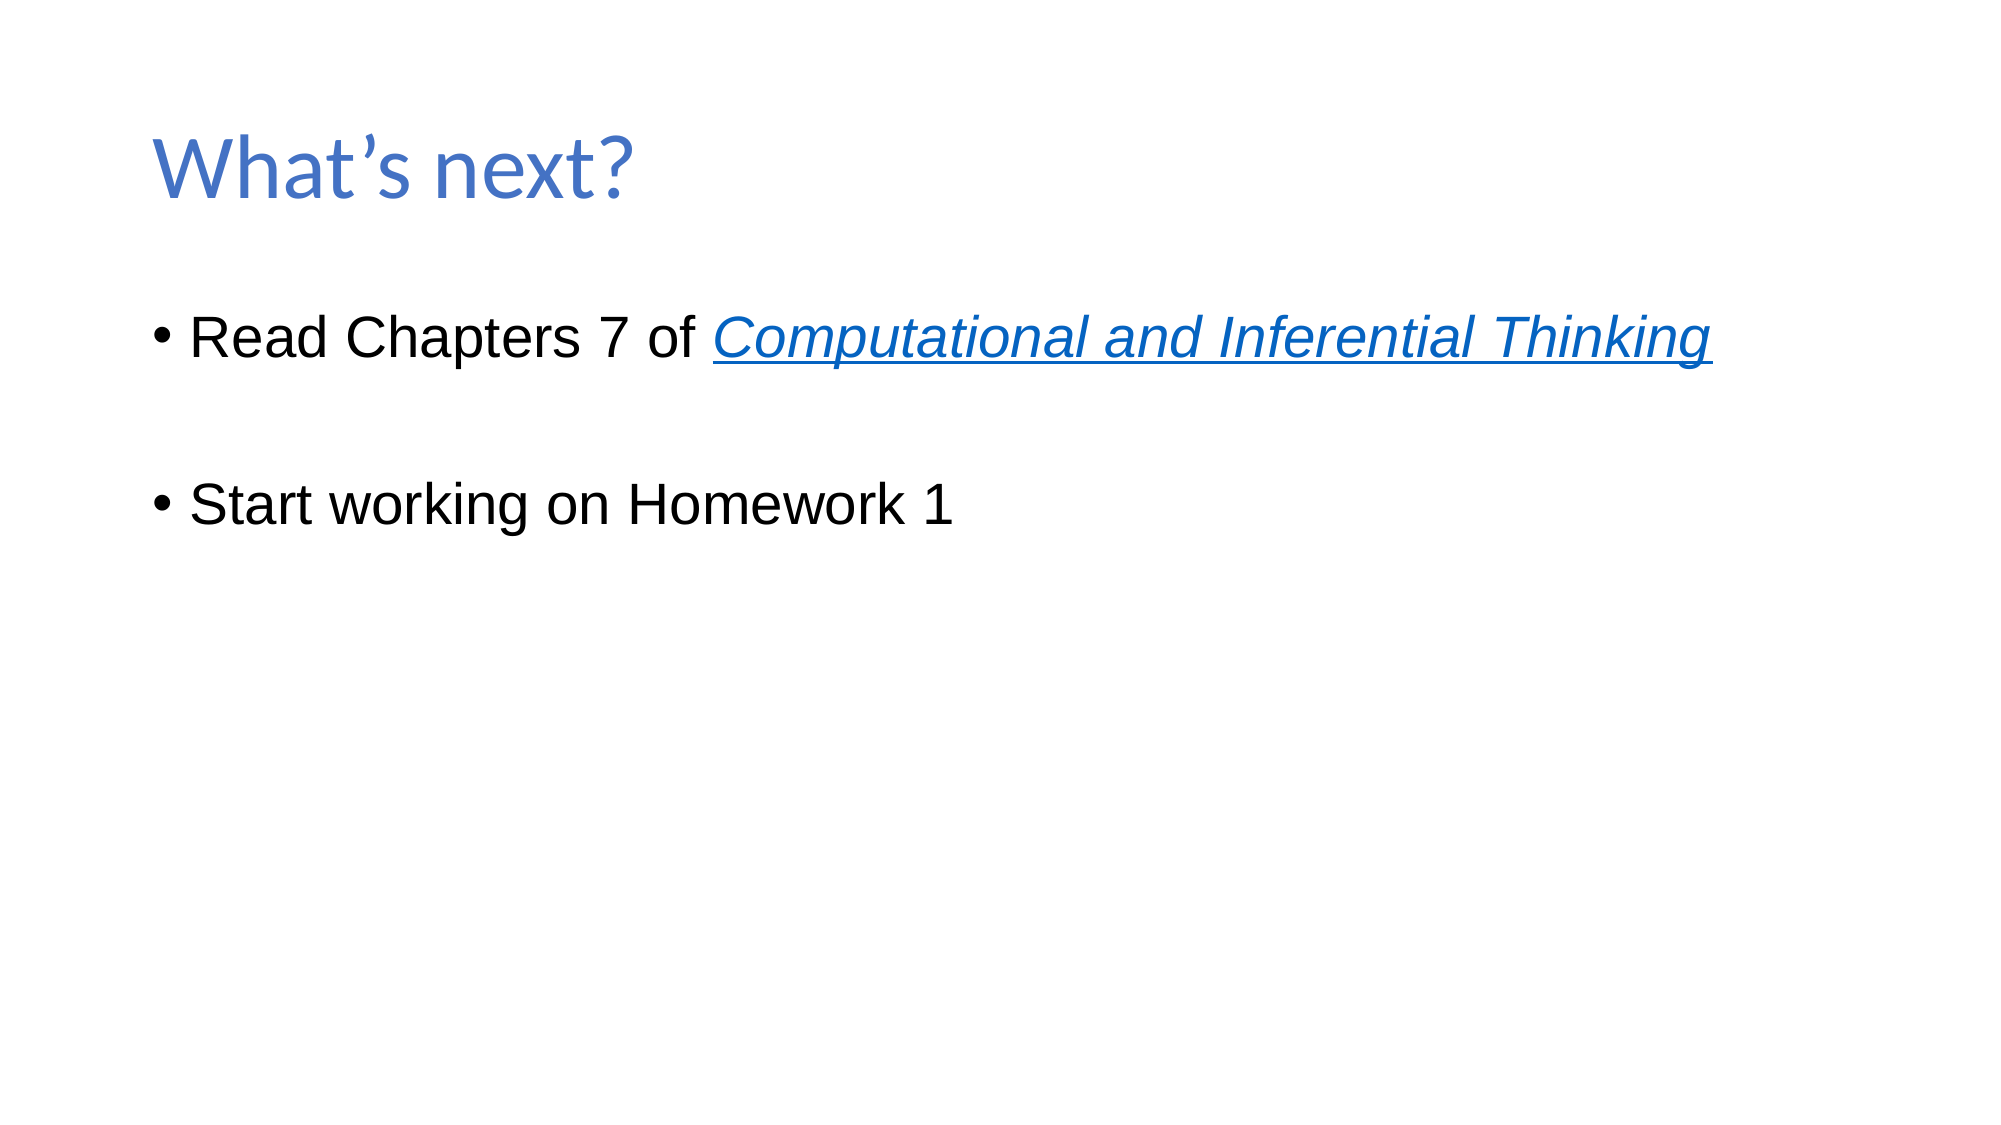

# What’s next?
Read Chapters 7 of Computational and Inferential Thinking

Start working on Homework 1